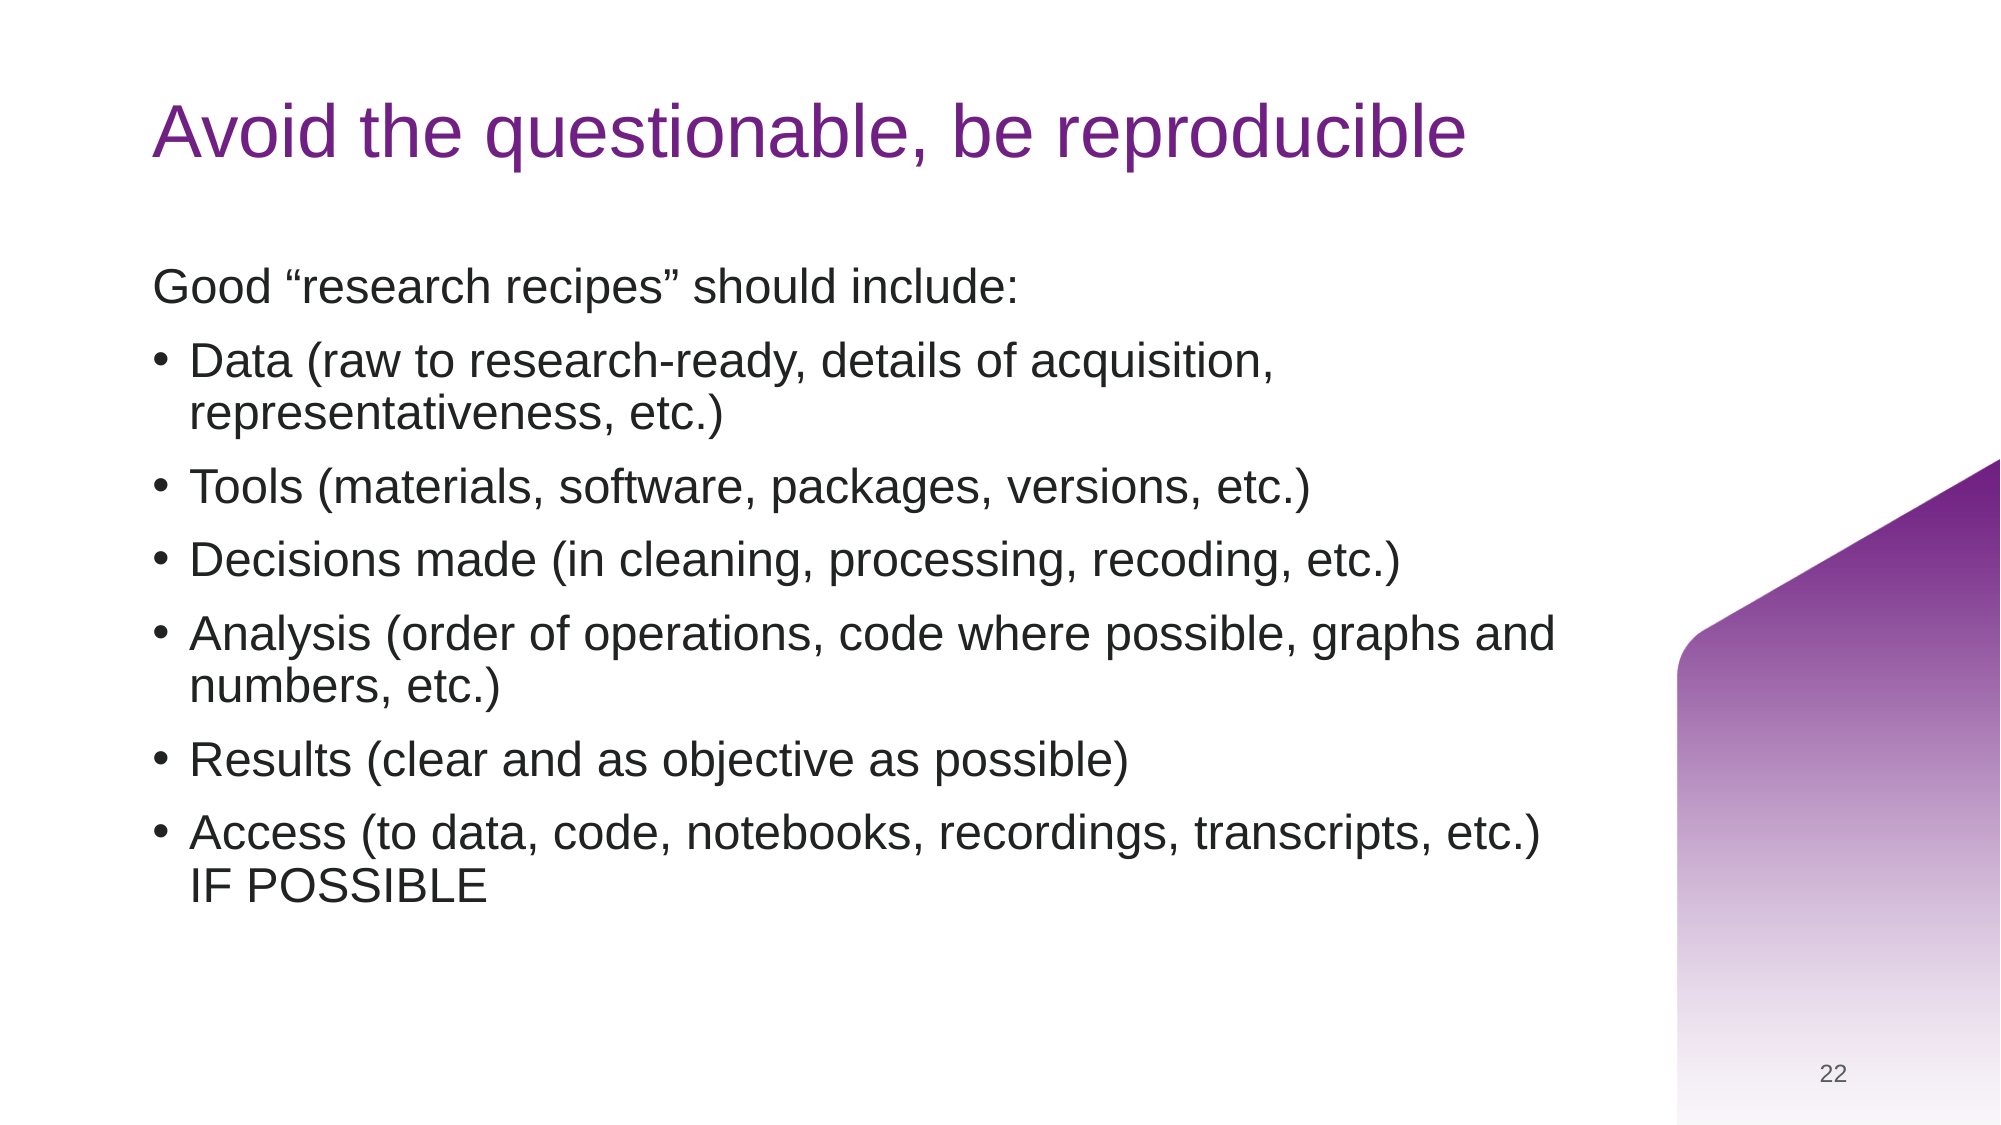

# Avoid the questionable, be reproducible
Good “research recipes” should include:
Data (raw to research-ready, details of acquisition, representativeness, etc.)
Tools (materials, software, packages, versions, etc.)
Decisions made (in cleaning, processing, recoding, etc.)
Analysis (order of operations, code where possible, graphs and numbers, etc.)
Results (clear and as objective as possible)
Access (to data, code, notebooks, recordings, transcripts, etc.) IF POSSIBLE
22